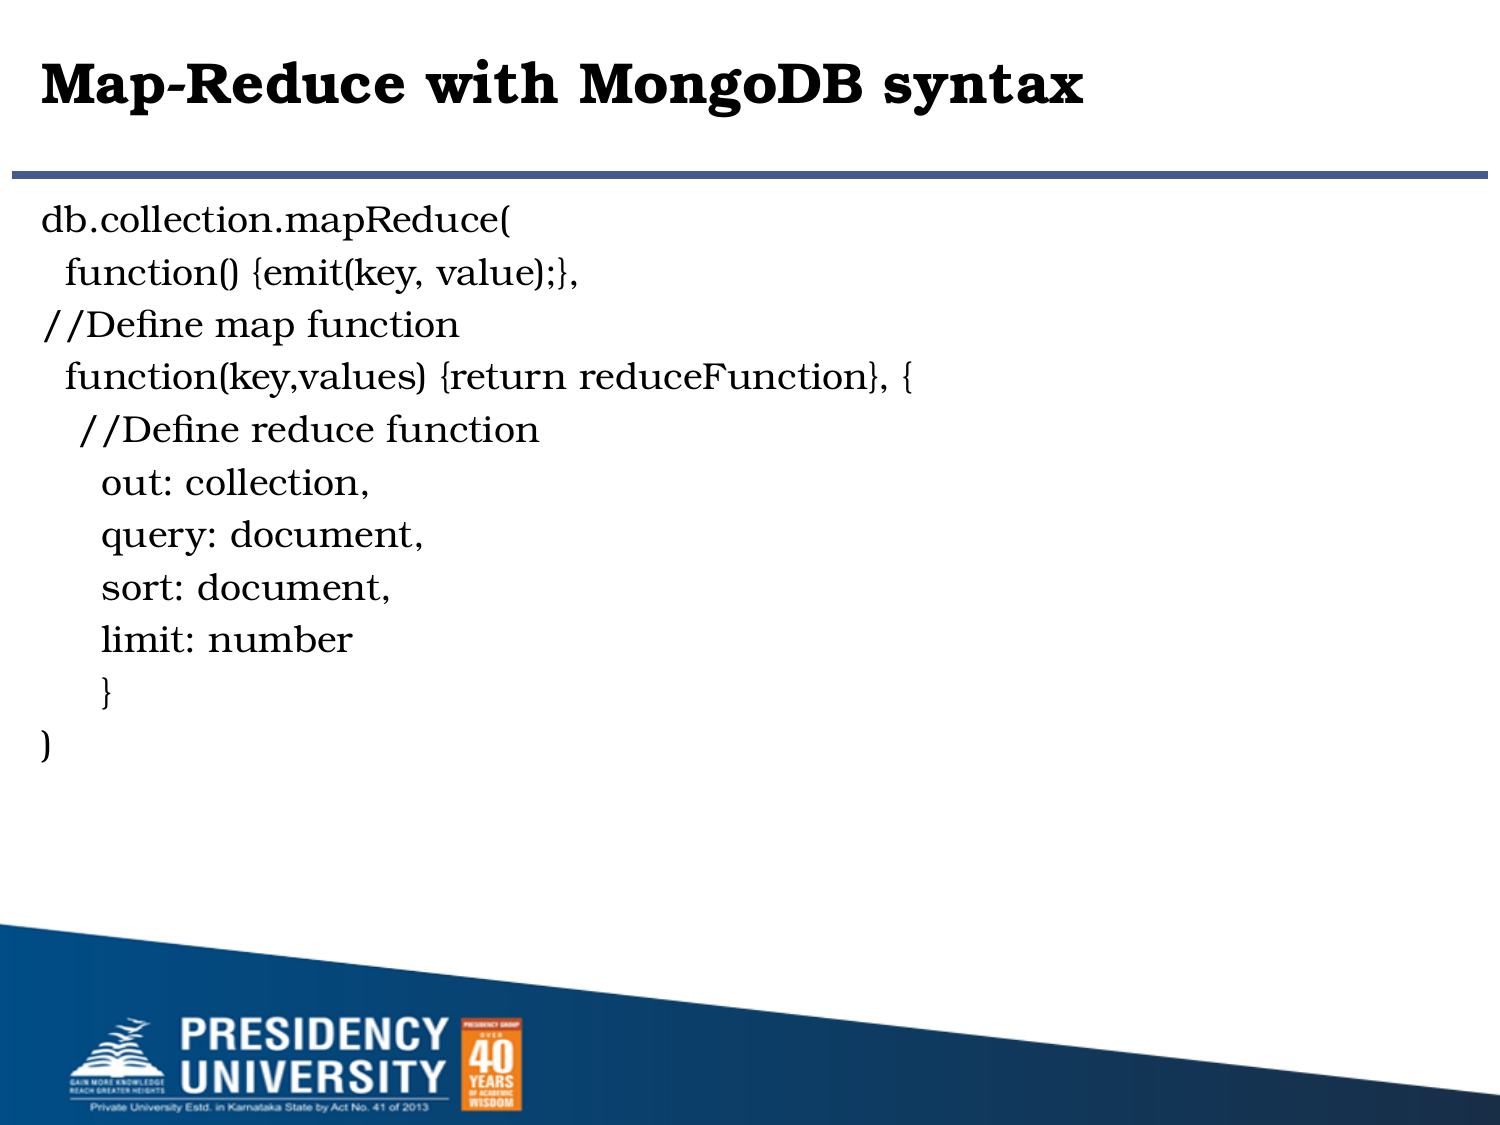

# Map-Reduce with MongoDB syntax
db.collection.mapReduce(
  function() {emit(key, value);},
//Define map function
  function(key,values) {return reduceFunction}, {
   //Define reduce function
     out: collection,
     query: document,
     sort: document,
     limit: number
     }
)